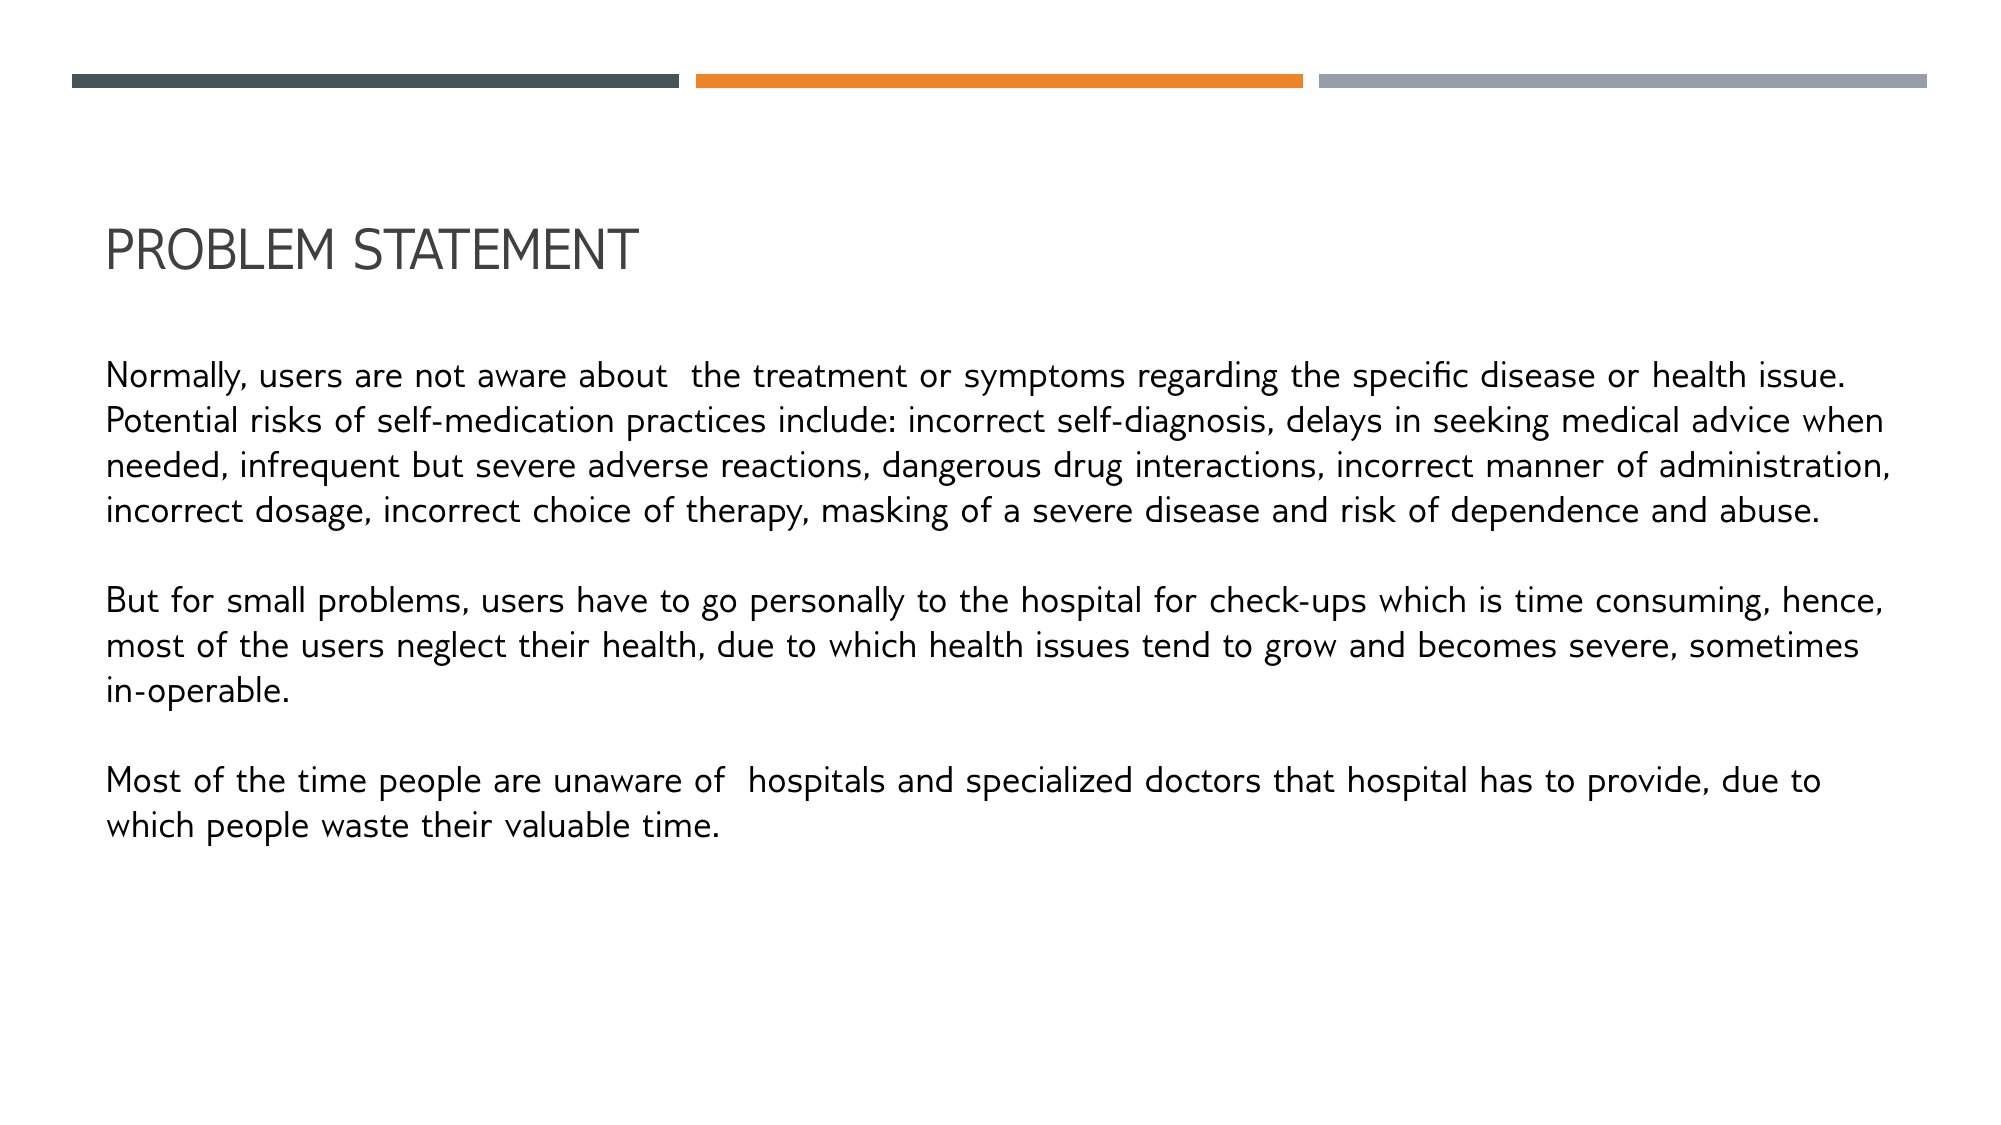

# Problem statement
Normally, users are not aware about  the treatment or symptoms regarding the specific disease or health issue. Potential risks of self-medication practices include: incorrect self-diagnosis, delays in seeking medical advice when needed, infrequent but severe adverse reactions, dangerous drug interactions, incorrect manner of administration, incorrect dosage, incorrect choice of therapy, masking of a severe disease and risk of dependence and abuse.

But for small problems, users have to go personally to the hospital for check-ups which is time consuming, hence, most of the users neglect their health, due to which health issues tend to grow and becomes severe, sometimes in-operable.

Most of the time people are unaware of  hospitals and specialized doctors that hospital has to provide, due to which people waste their valuable time.